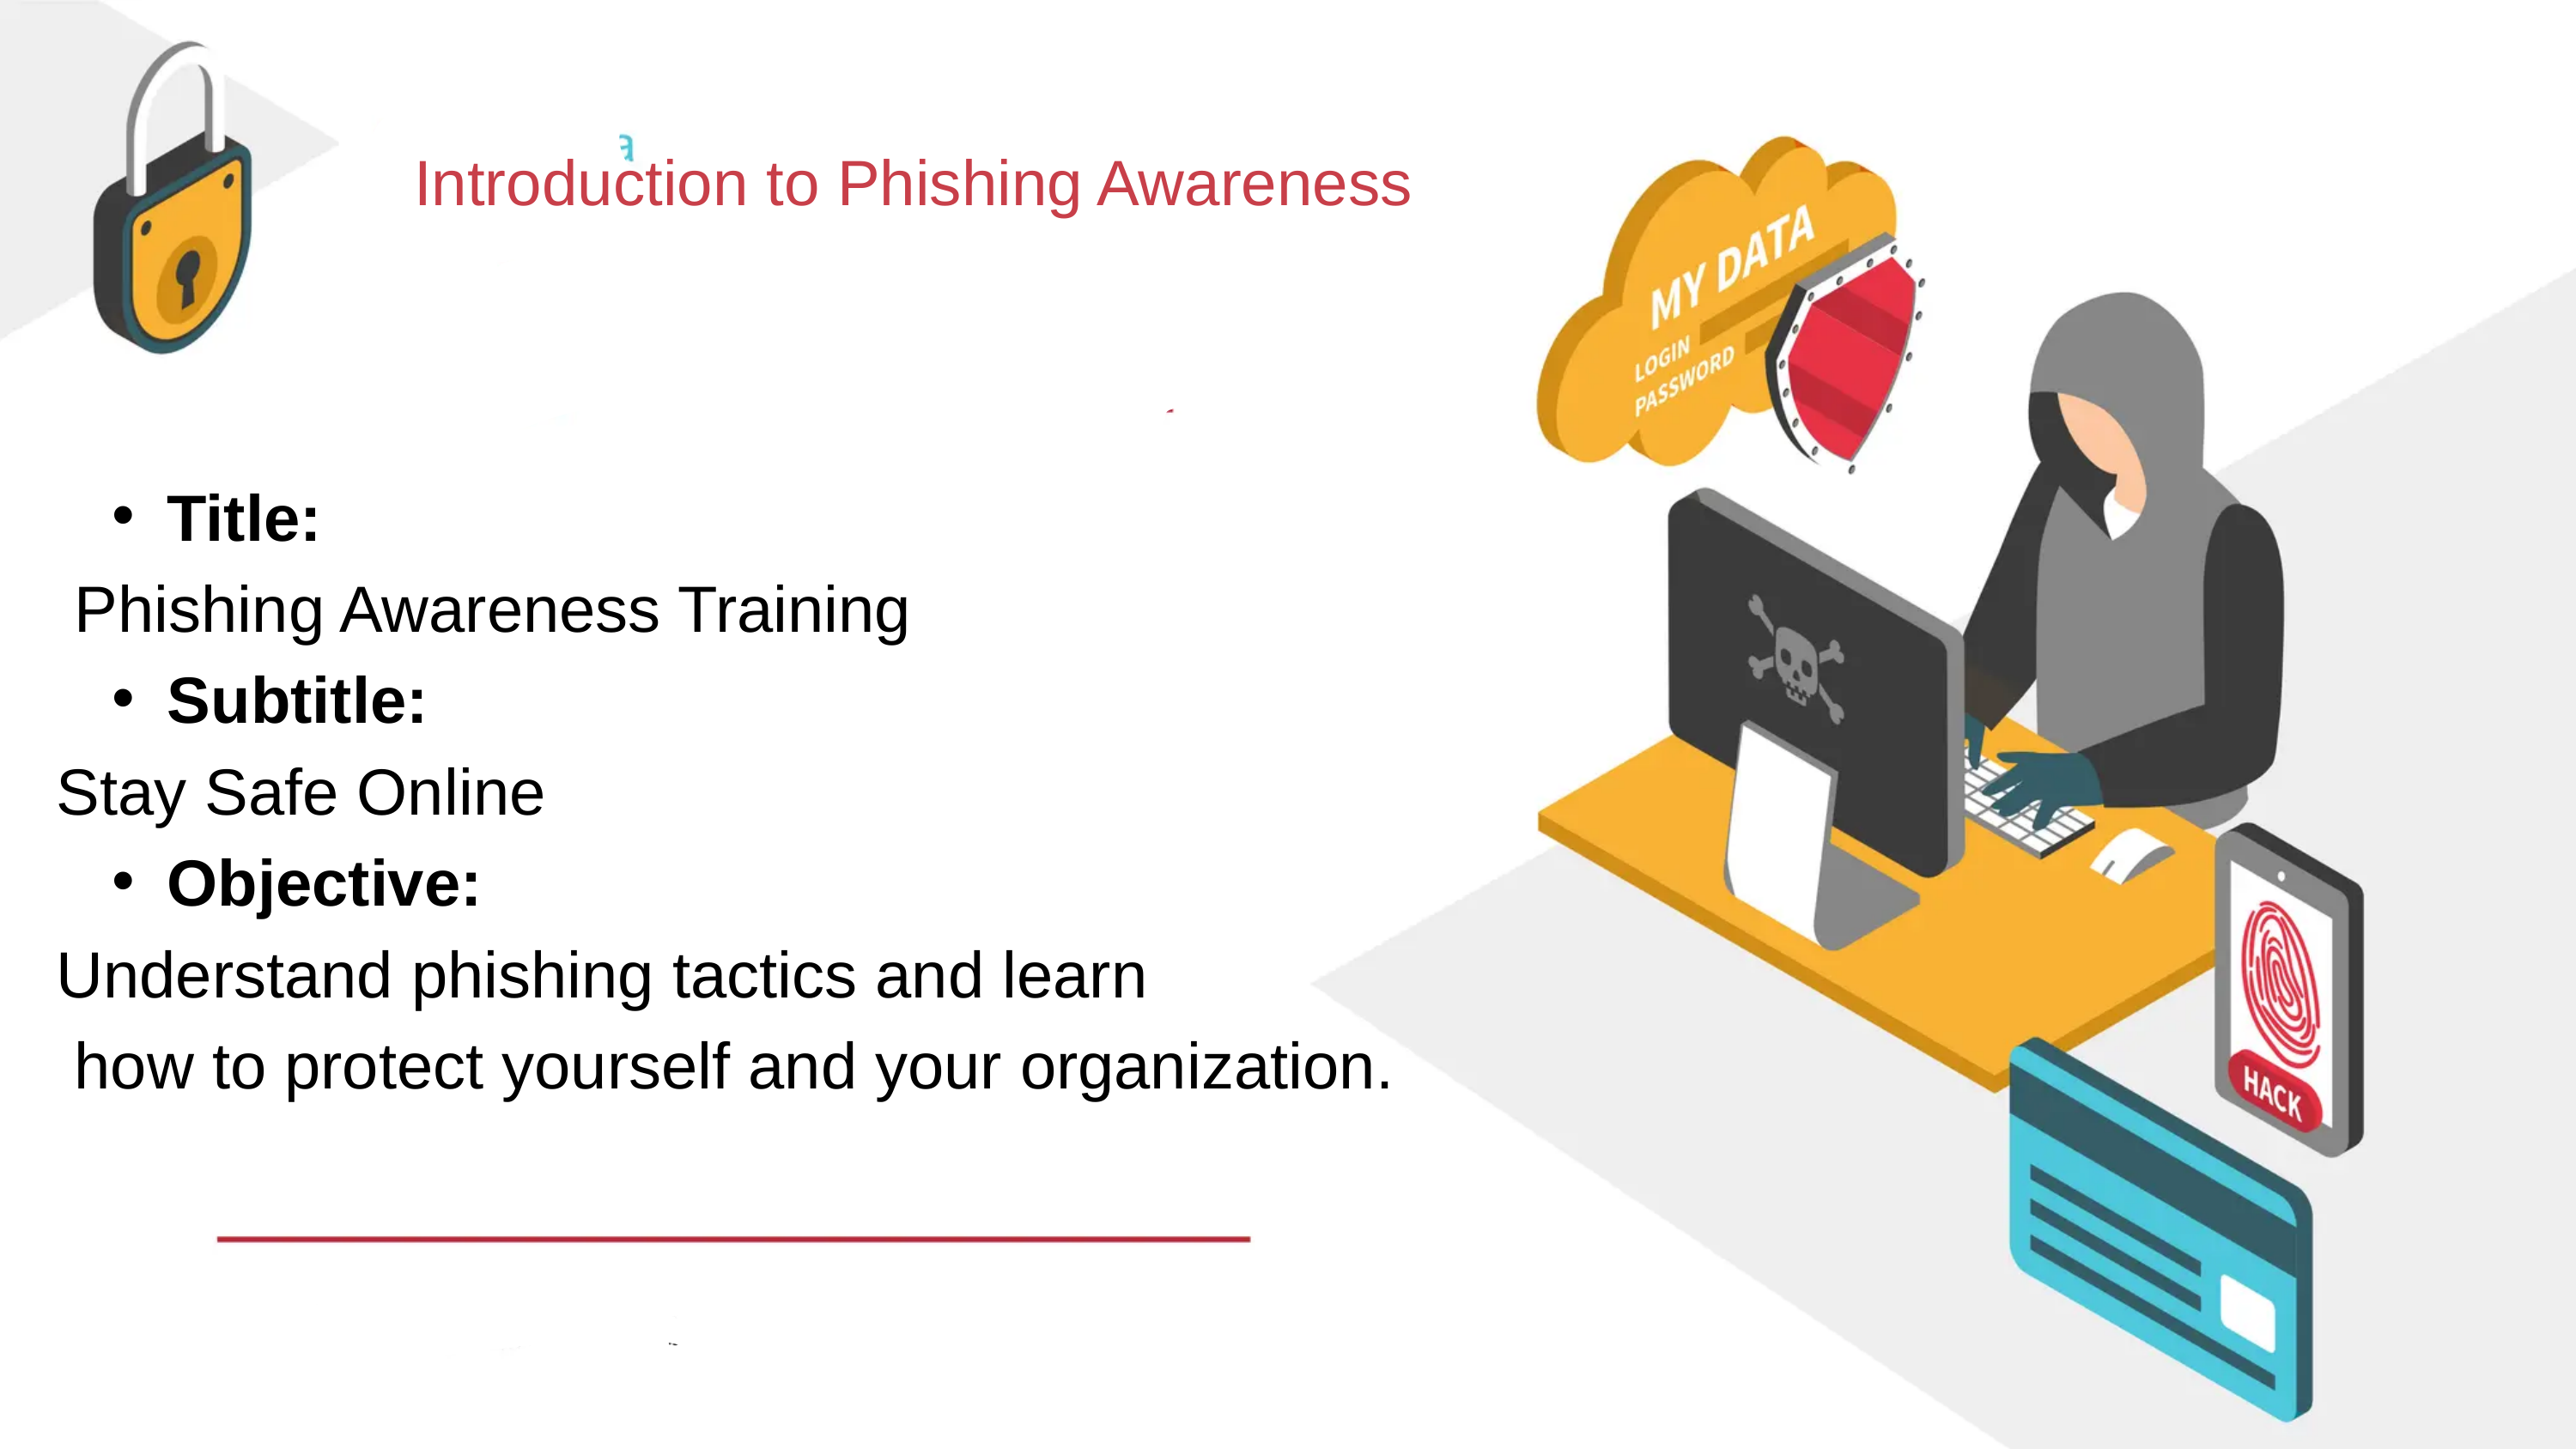

Introduction to Phishing Awareness

Title:
 Phishing Awareness Training
Subtitle:
Stay Safe Online
Objective:
Understand phishing tactics and learn
 how to protect yourself and your organization.